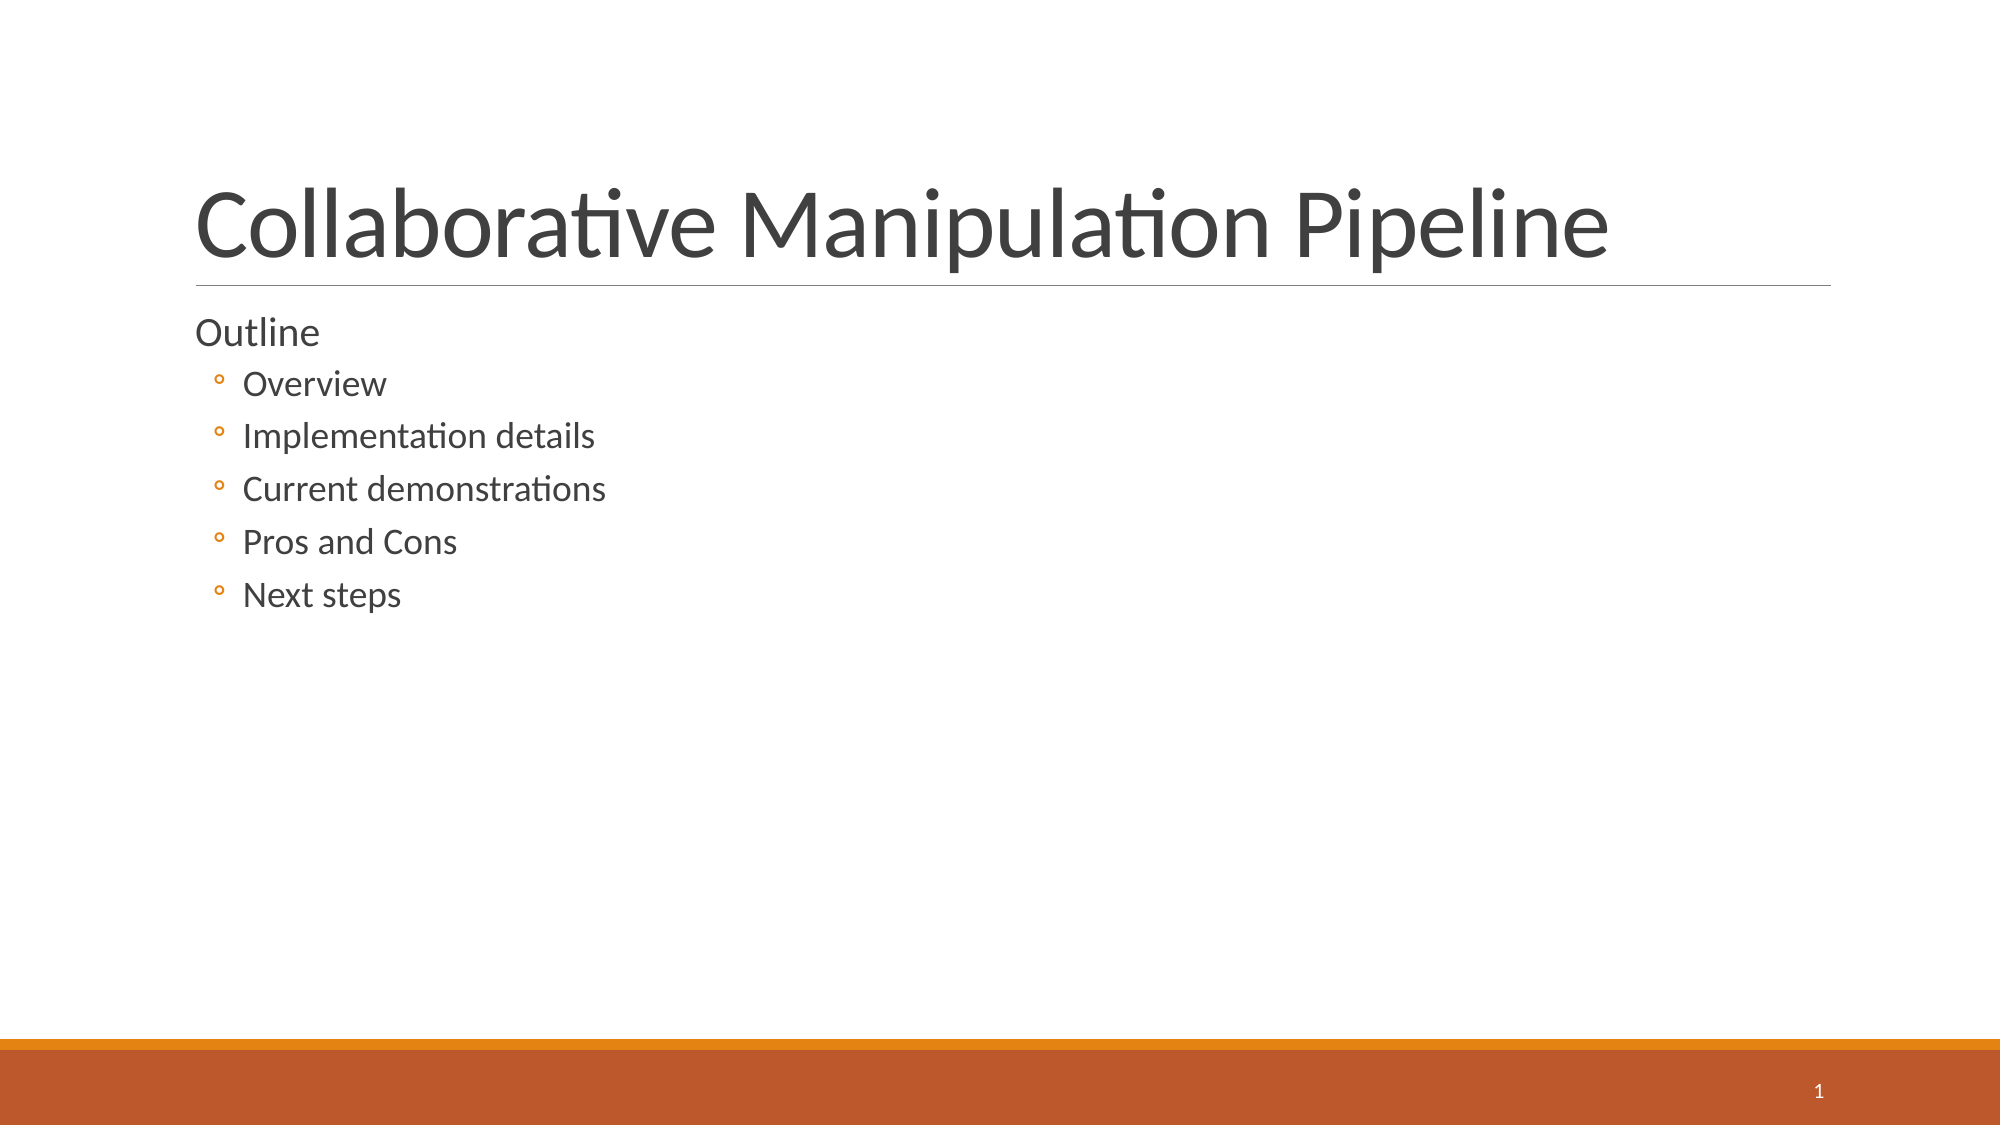

# Collaborative Manipulation Pipeline
Outline
Overview
Implementation details
Current demonstrations
Pros and Cons
Next steps
1